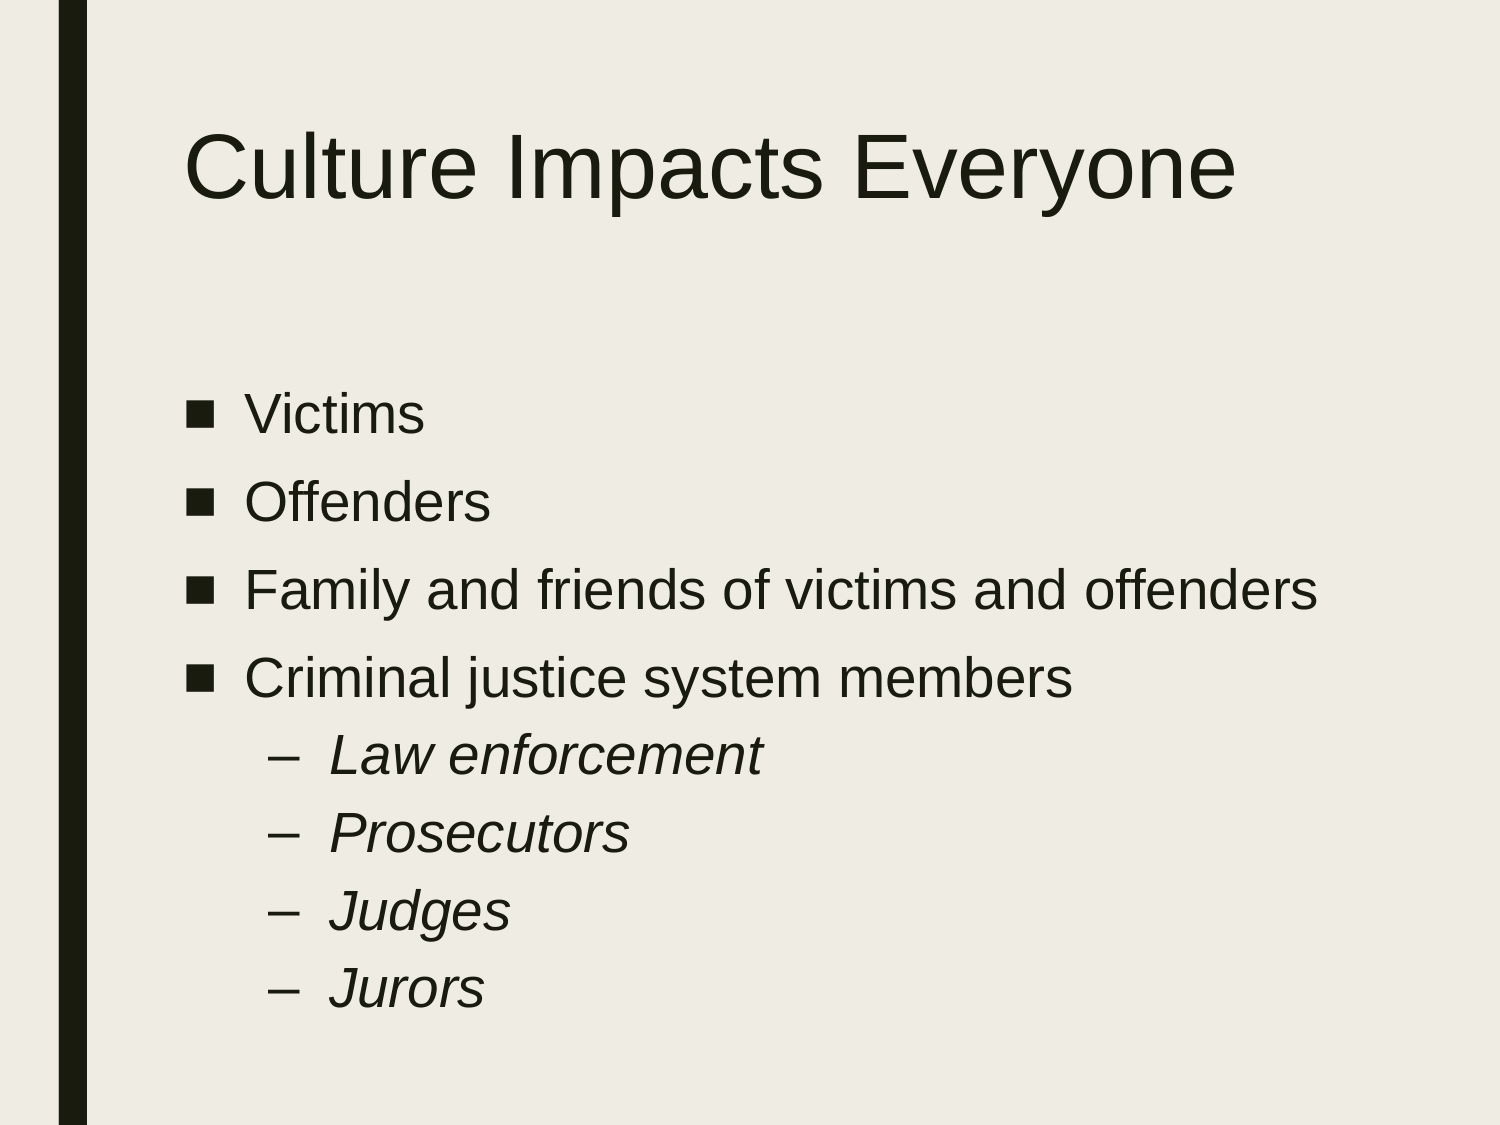

# Culture Impacts Everyone
Victims
Offenders
Family and friends of victims and offenders
Criminal justice system members
Law enforcement
Prosecutors
Judges
Jurors